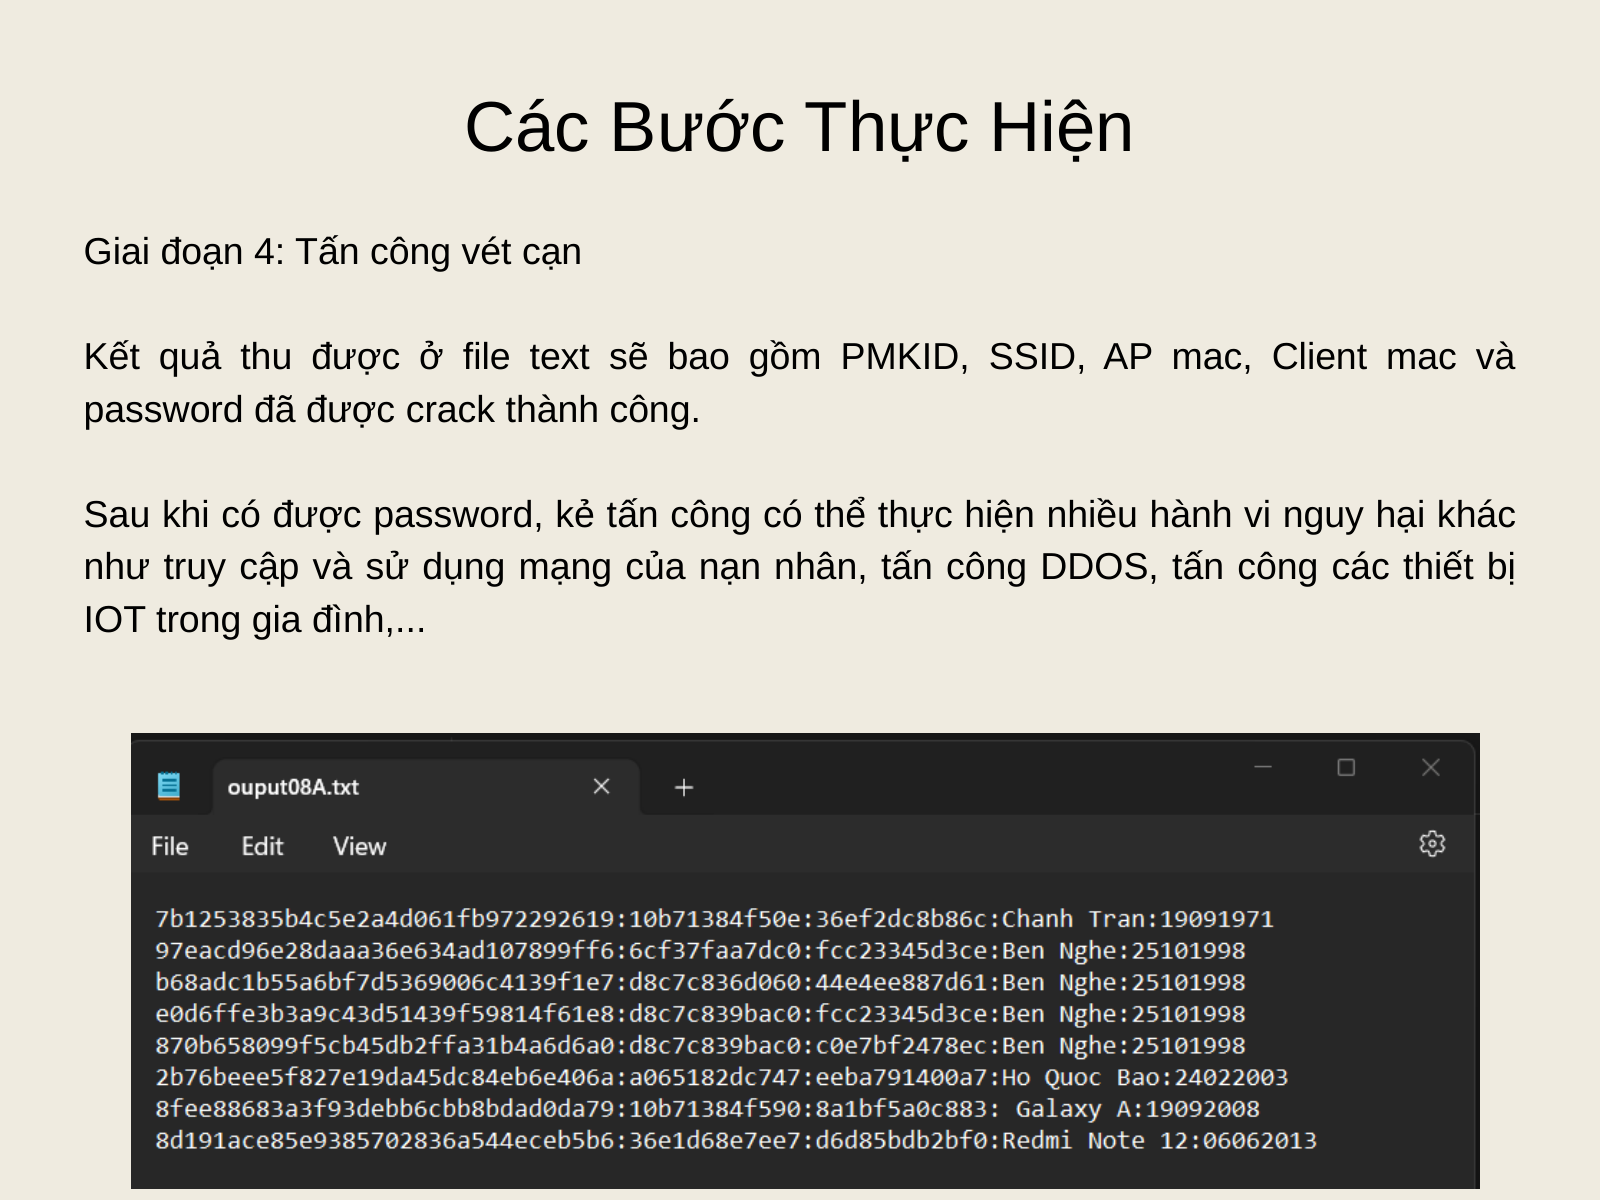

Các Bước Thực Hiện
Giai đoạn 4: Tấn công vét cạn

Kết quả thu được ở file text sẽ bao gồm PMKID, SSID, AP mac, Client mac và password đã được crack thành công.

Sau khi có được password, kẻ tấn công có thể thực hiện nhiều hành vi nguy hại khác như truy cập và sử dụng mạng của nạn nhân, tấn công DDOS, tấn công các thiết bị IOT trong gia đình,...